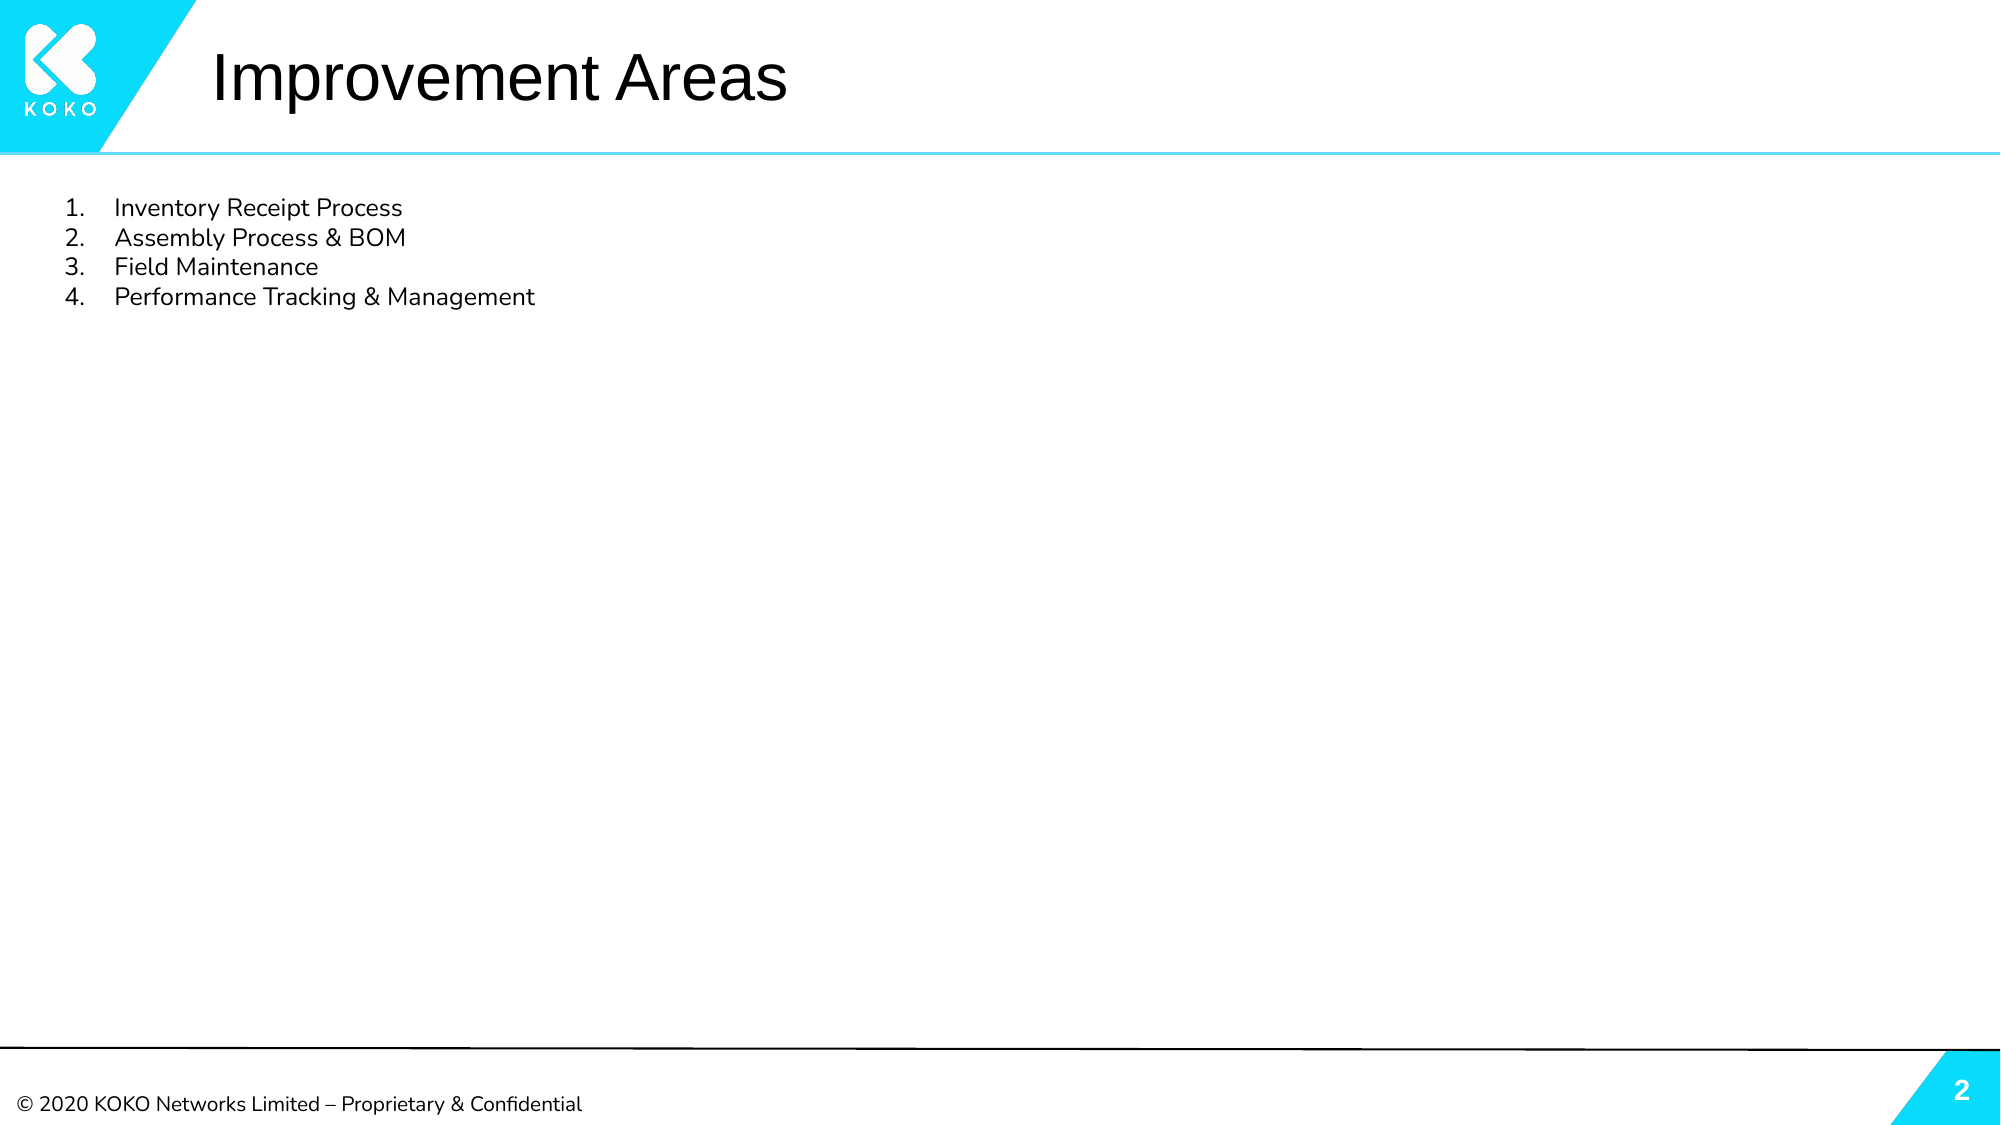

# Improvement Areas
Inventory Receipt Process
Assembly Process & BOM
Field Maintenance
Performance Tracking & Management

2